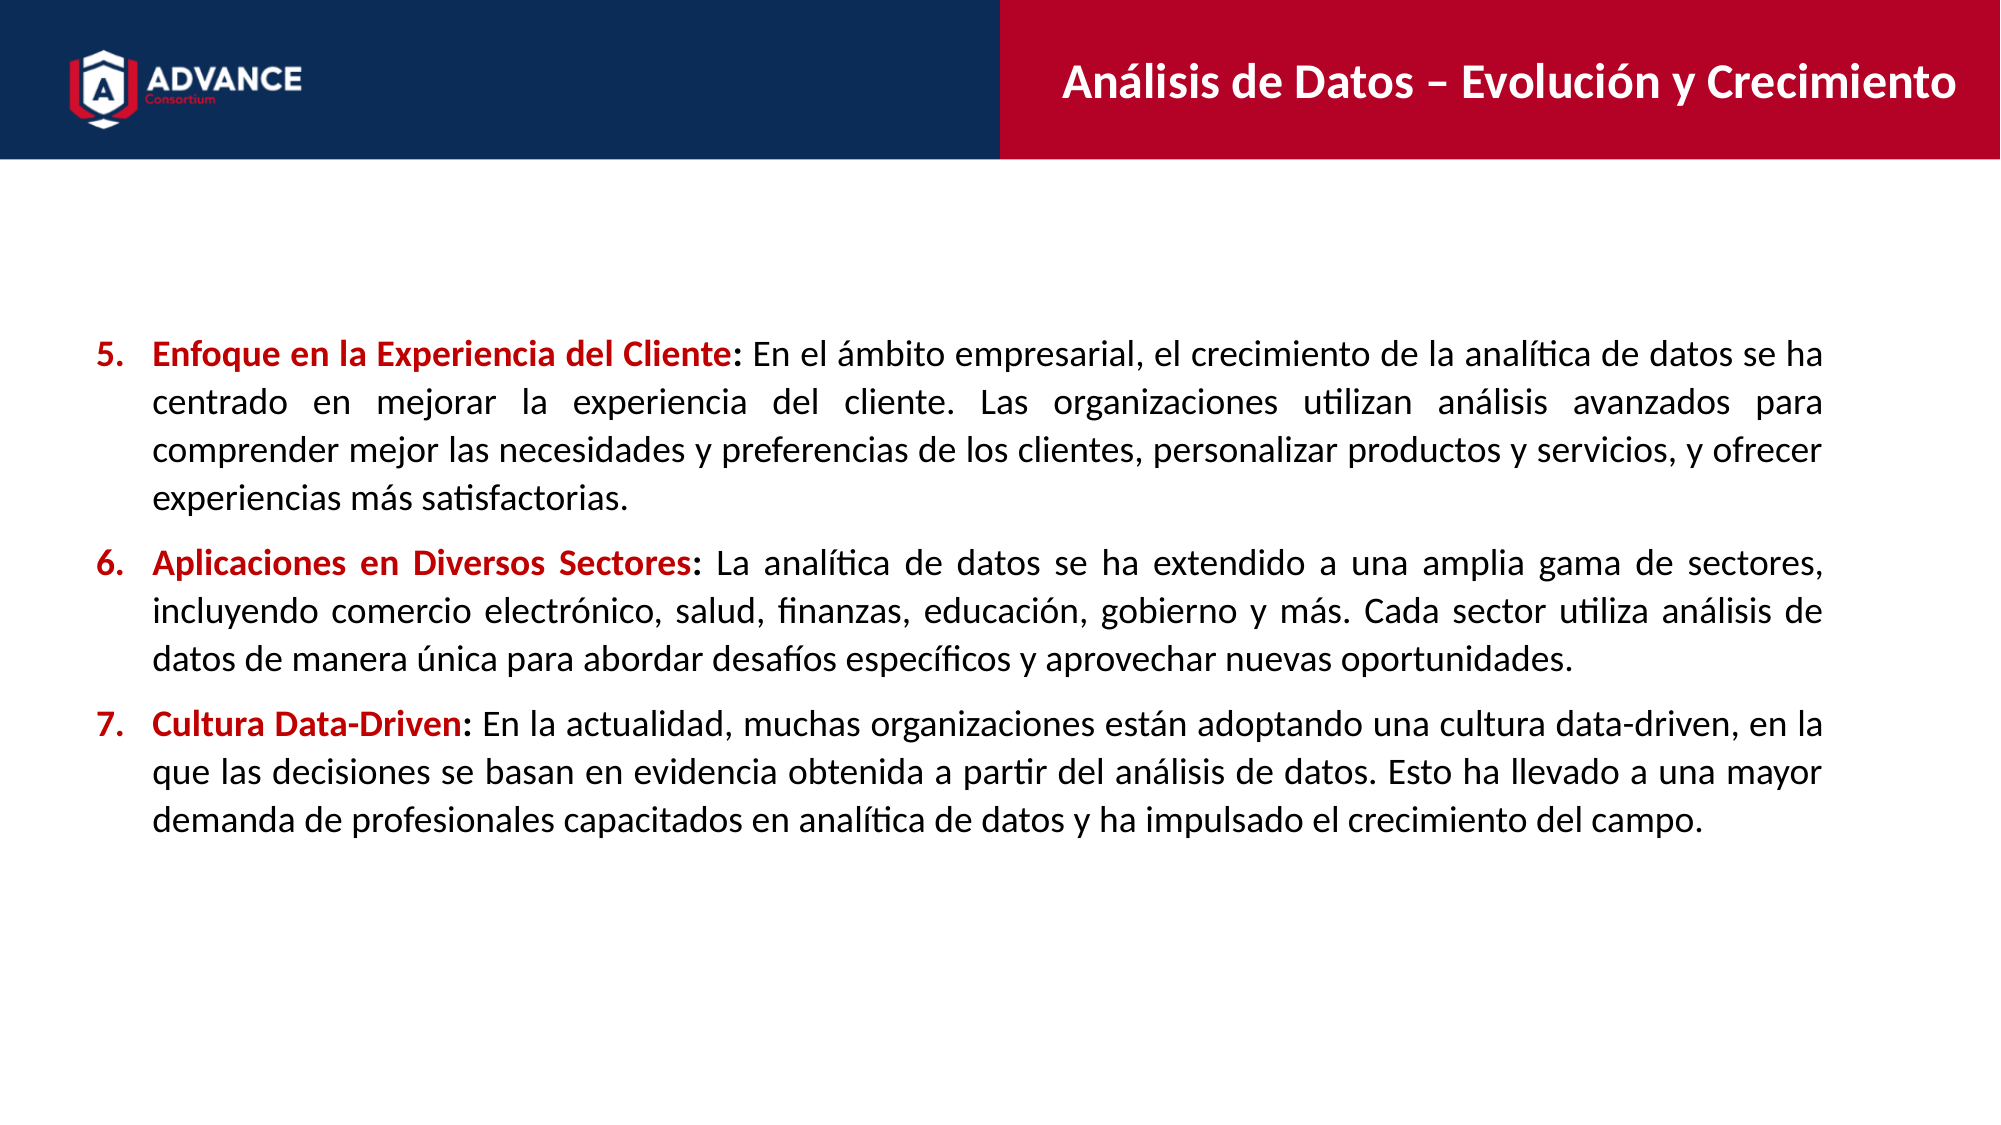

Análisis de Datos – Evolución y Crecimiento
Enfoque en la Experiencia del Cliente: En el ámbito empresarial, el crecimiento de la analítica de datos se ha centrado en mejorar la experiencia del cliente. Las organizaciones utilizan análisis avanzados para comprender mejor las necesidades y preferencias de los clientes, personalizar productos y servicios, y ofrecer experiencias más satisfactorias.
Aplicaciones en Diversos Sectores: La analítica de datos se ha extendido a una amplia gama de sectores, incluyendo comercio electrónico, salud, finanzas, educación, gobierno y más. Cada sector utiliza análisis de datos de manera única para abordar desafíos específicos y aprovechar nuevas oportunidades.
Cultura Data-Driven: En la actualidad, muchas organizaciones están adoptando una cultura data-driven, en la que las decisiones se basan en evidencia obtenida a partir del análisis de datos. Esto ha llevado a una mayor demanda de profesionales capacitados en analítica de datos y ha impulsado el crecimiento del campo.